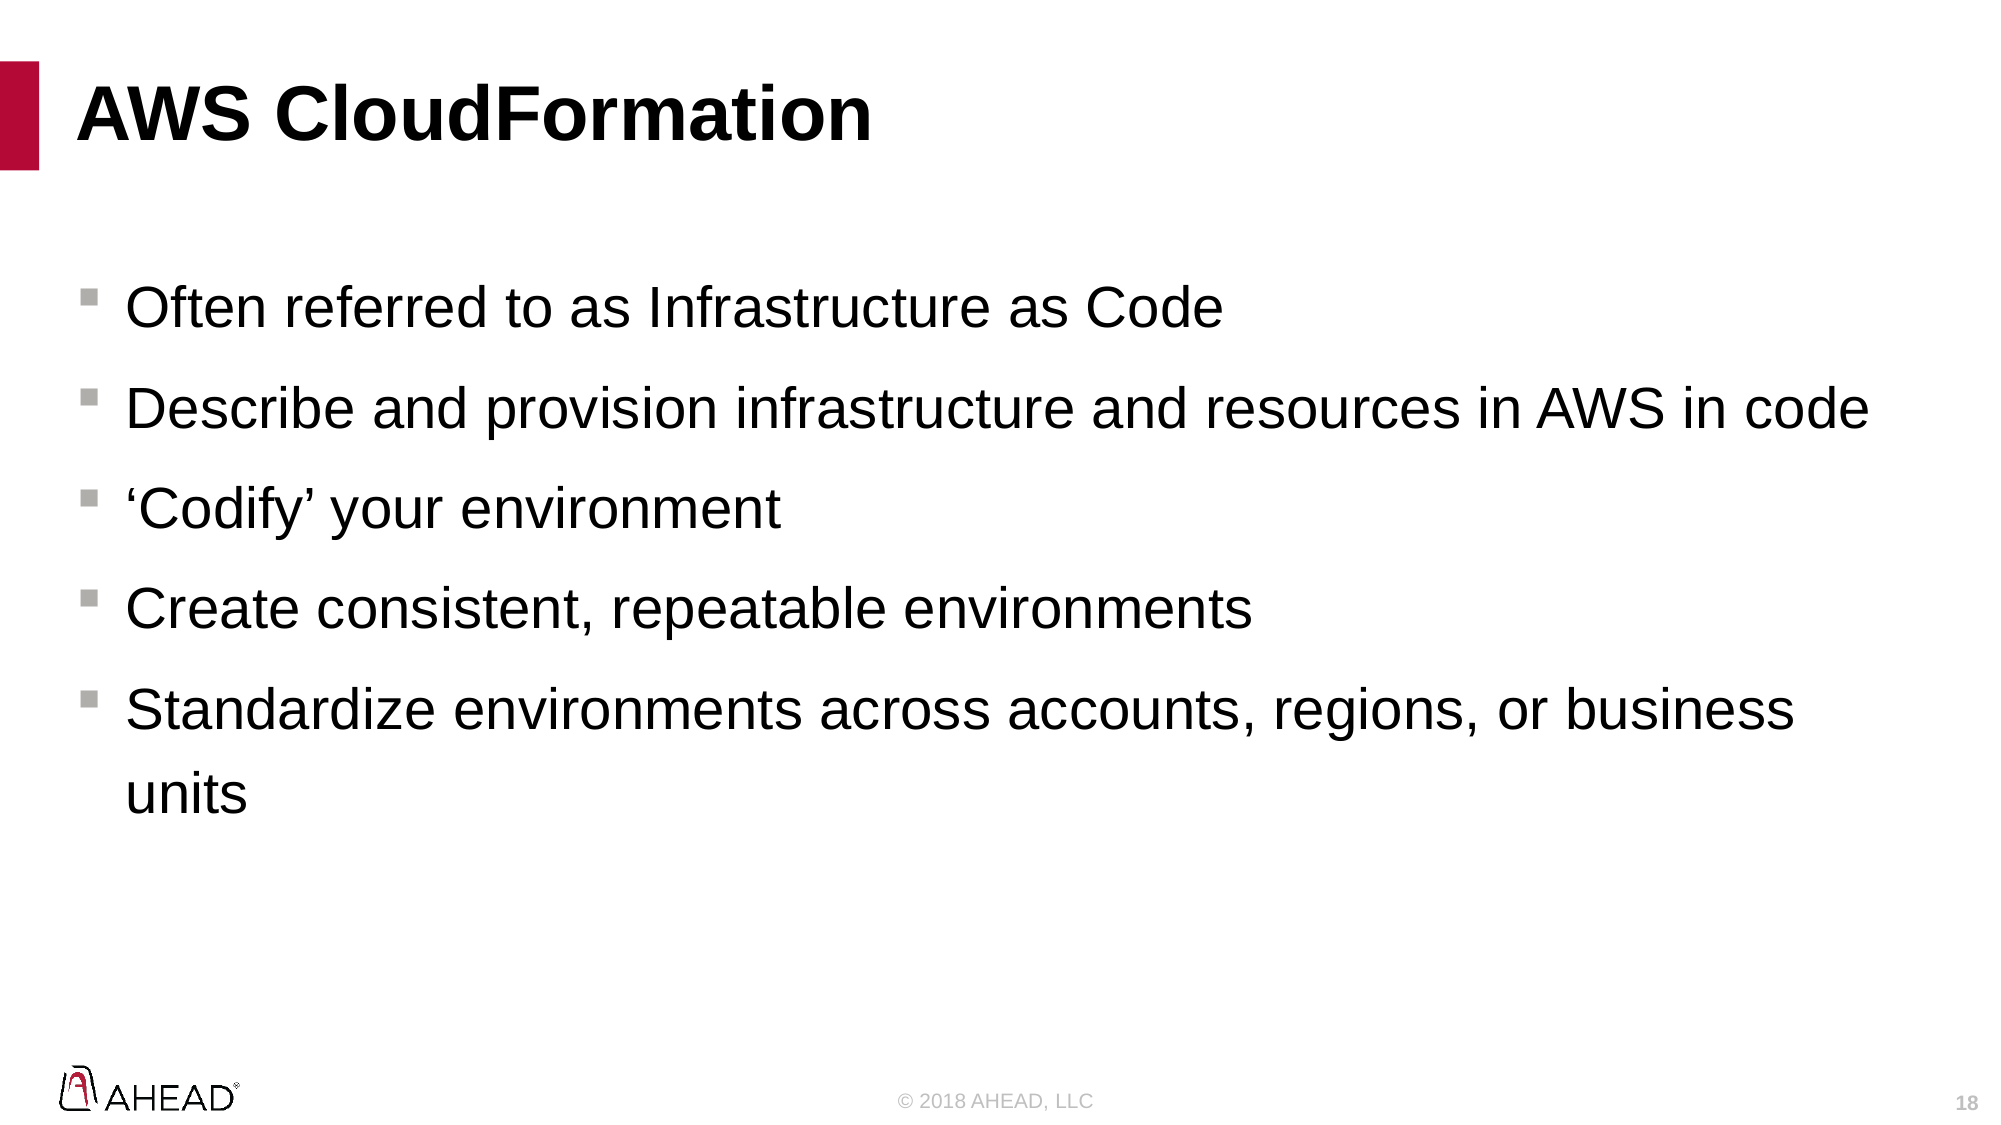

# AWS CloudFormation
Often referred to as Infrastructure as Code
Describe and provision infrastructure and resources in AWS in code
‘Codify’ your environment
Create consistent, repeatable environments
Standardize environments across accounts, regions, or business units